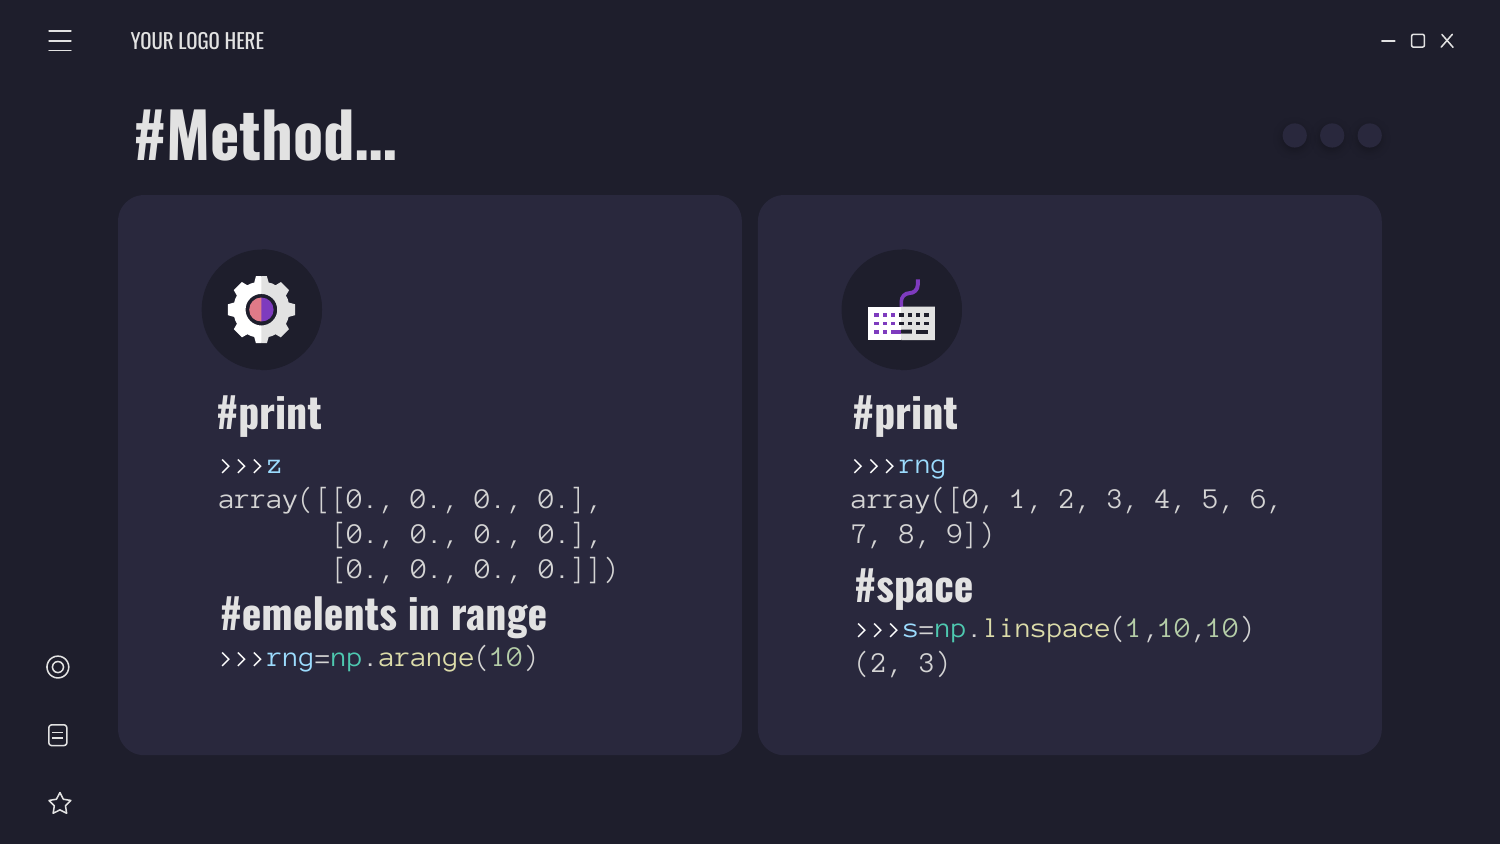

YOUR LOGO HERE

# #Method…

#print
#print
>>>z
array([[0., 0., 0., 0.],
       [0., 0., 0., 0.],
       [0., 0., 0., 0.]])
>>>rng
array([0, 1, 2, 3, 4, 5, 6, 7, 8, 9])
#space
#emelents in range
>>>s=np.linspace(1,10,10)
(2, 3)
>>>rng=np.arange(10)